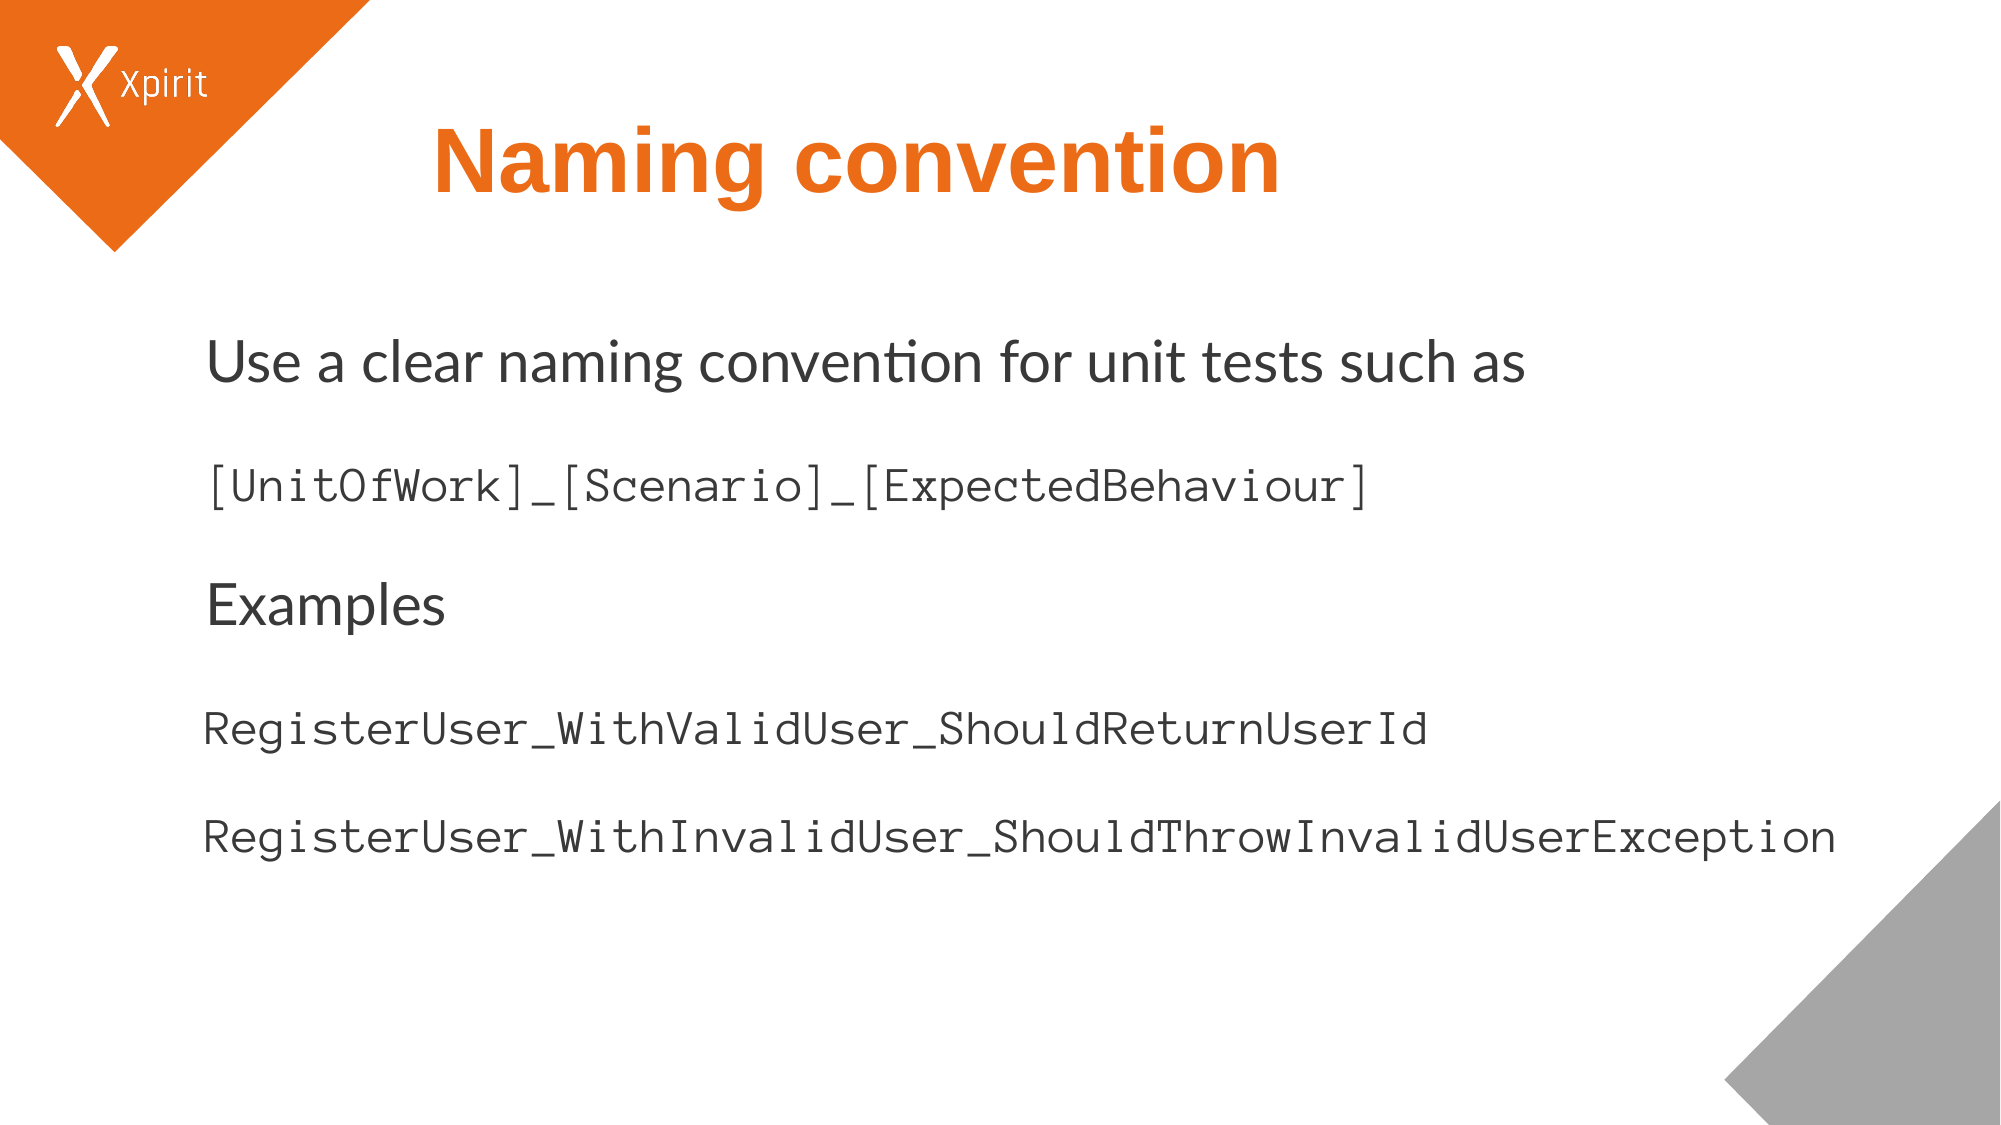

# Naming convention
Use a clear naming convention for unit tests such as
[UnitOfWork]_[Scenario]_[ExpectedBehaviour]
Examples
RegisterUser_WithValidUser_ShouldReturnUserId
RegisterUser_WithInvalidUser_ShouldThrowInvalidUserException

10